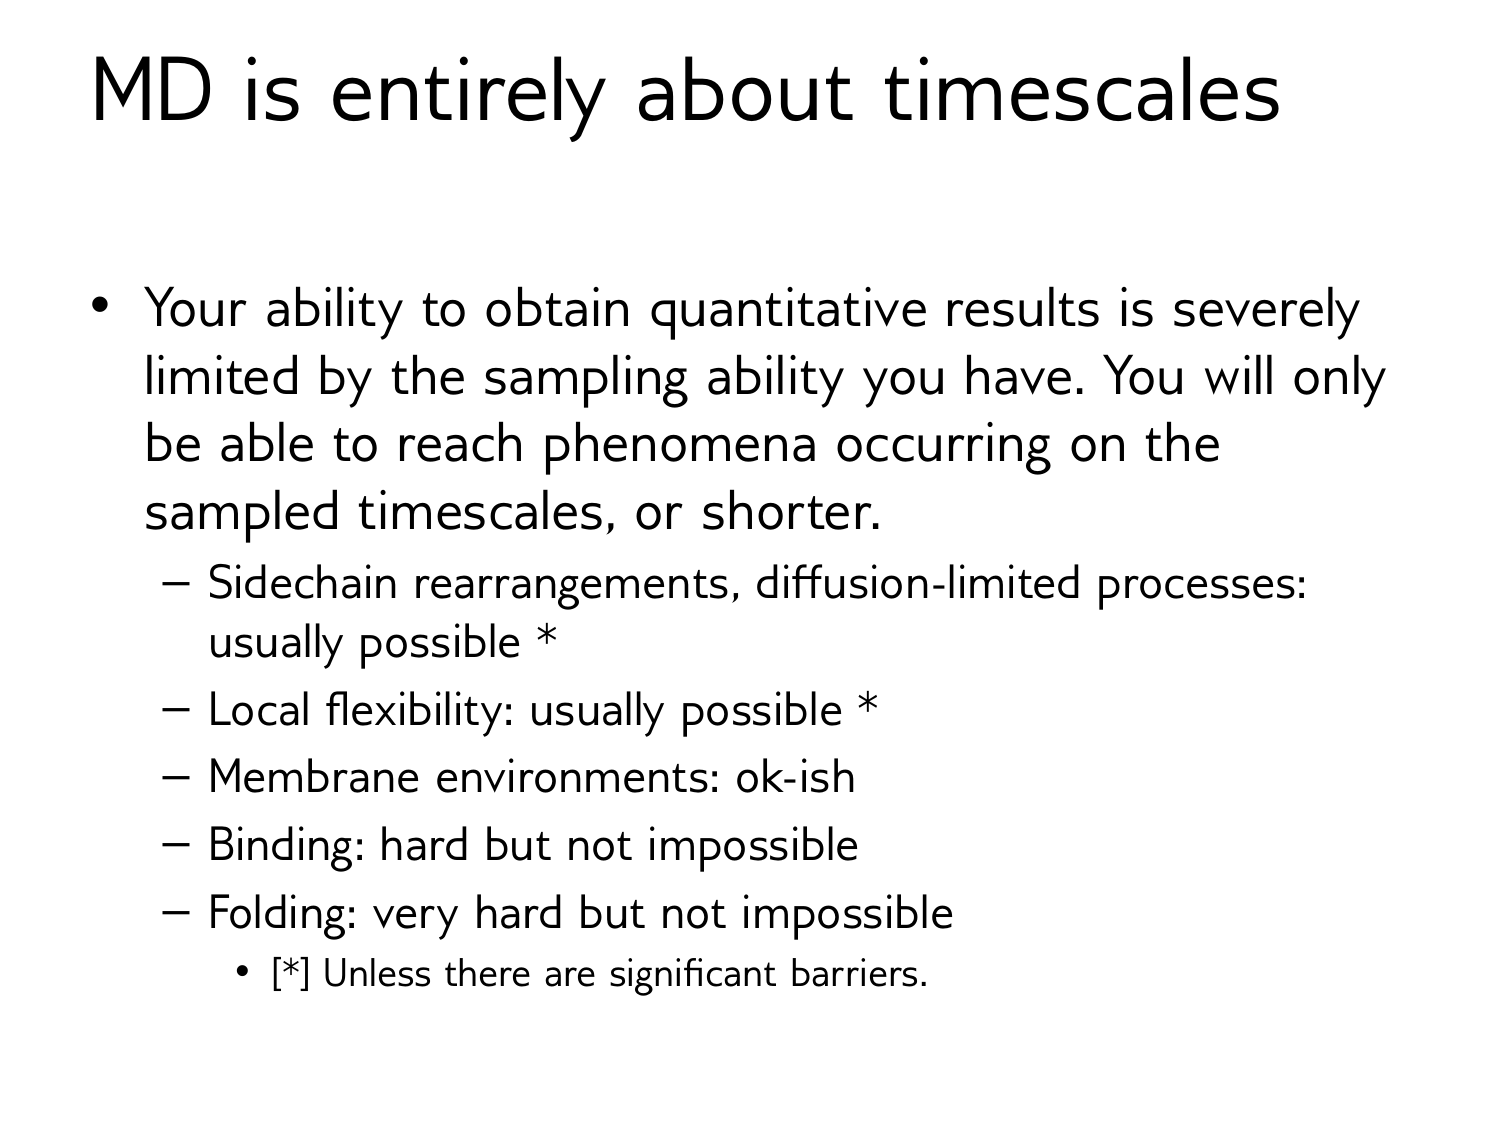

# MD is entirely about timescales
Your ability to obtain quantitative results is severely limited by the sampling ability you have. You will only be able to reach phenomena occurring on the sampled timescales, or shorter.
Sidechain rearrangements, diffusion-limited processes: usually possible *
Local flexibility: usually possible *
Membrane environments: ok-ish
Binding: hard but not impossible
Folding: very hard but not impossible
[*] Unless there are significant barriers.